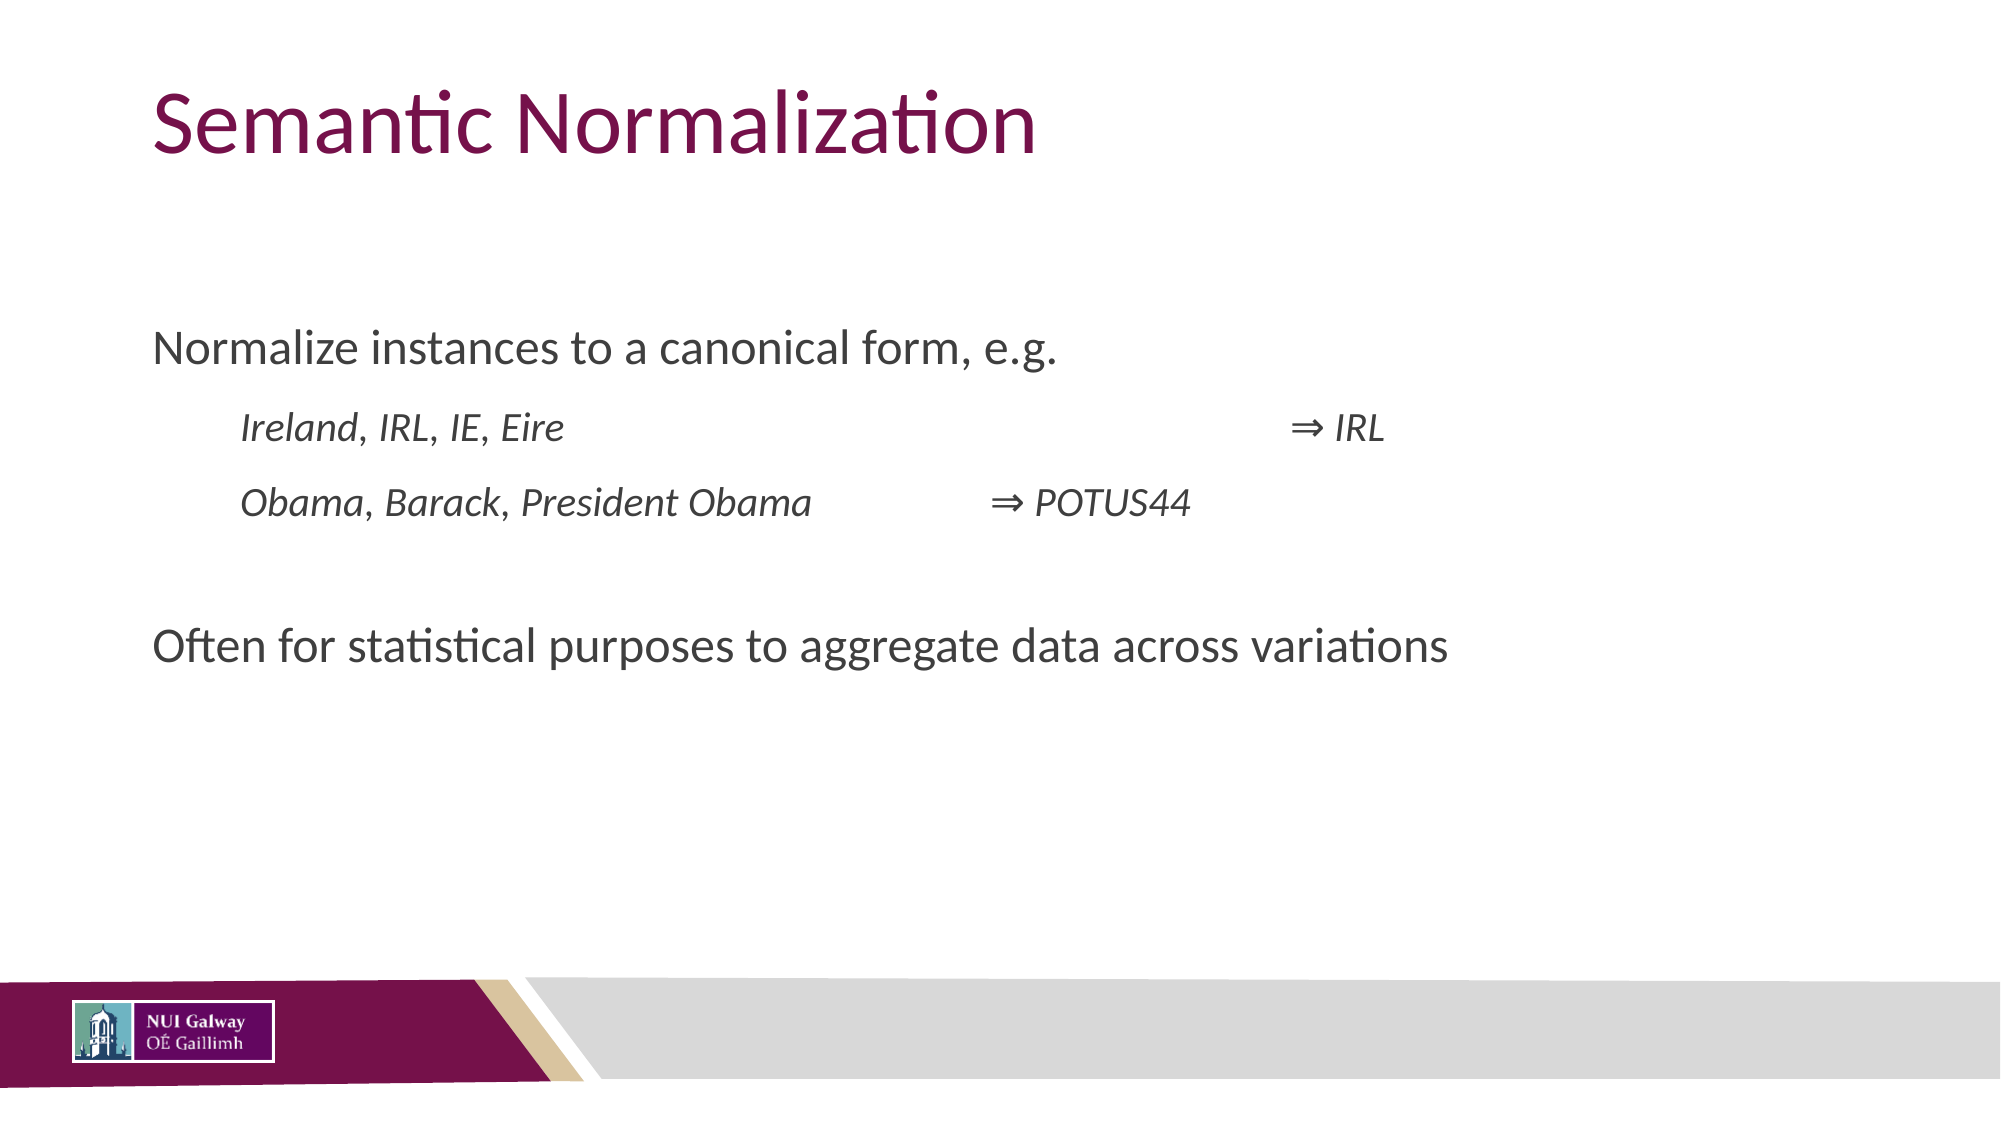

# Semantic Normalization
Normalize instances to a canonical form, e.g.
Ireland, IRL, IE, Eire					⇒ IRL
Obama, Barack, President Obama		⇒ POTUS44

Often for statistical purposes to aggregate data across variations